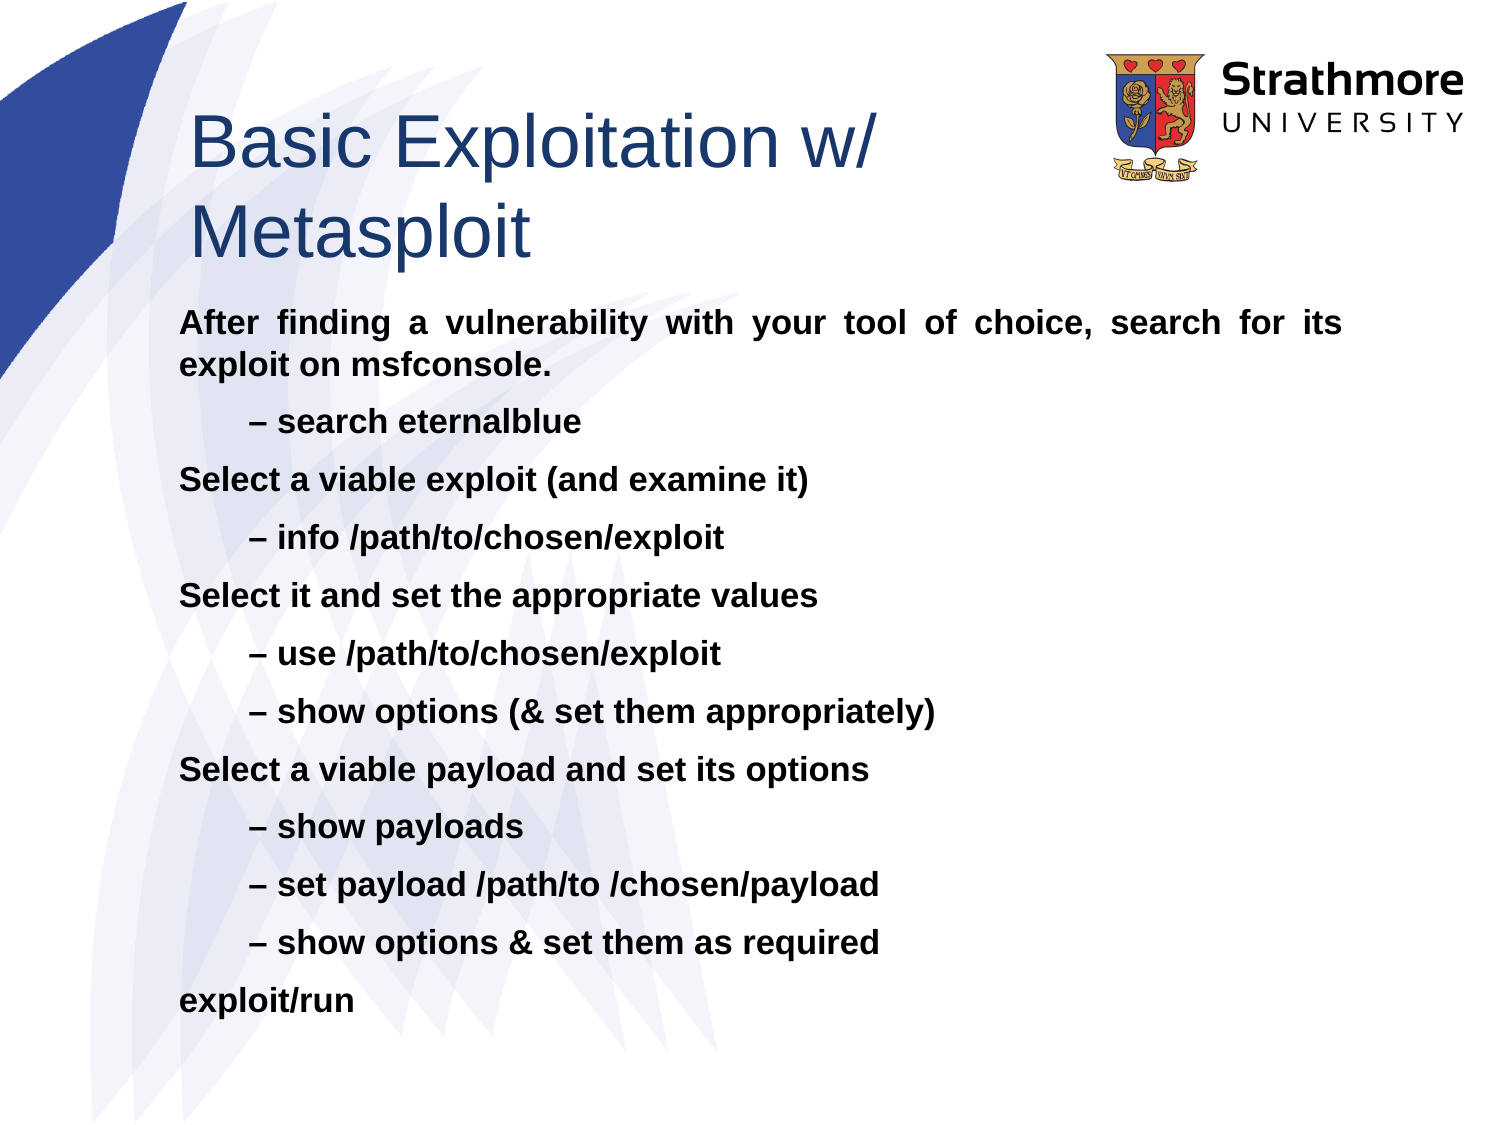

# Basic Exploitation w/
Metasploit
After finding a vulnerability with your tool of choice, search for its exploit on msfconsole.
– search eternalblue
Select a viable exploit (and examine it)
– info /path/to/chosen/exploit
Select it and set the appropriate values
– use /path/to/chosen/exploit
– show options (& set them appropriately)
Select a viable payload and set its options
– show payloads
– set payload /path/to /chosen/payload
– show options & set them as required
exploit/run